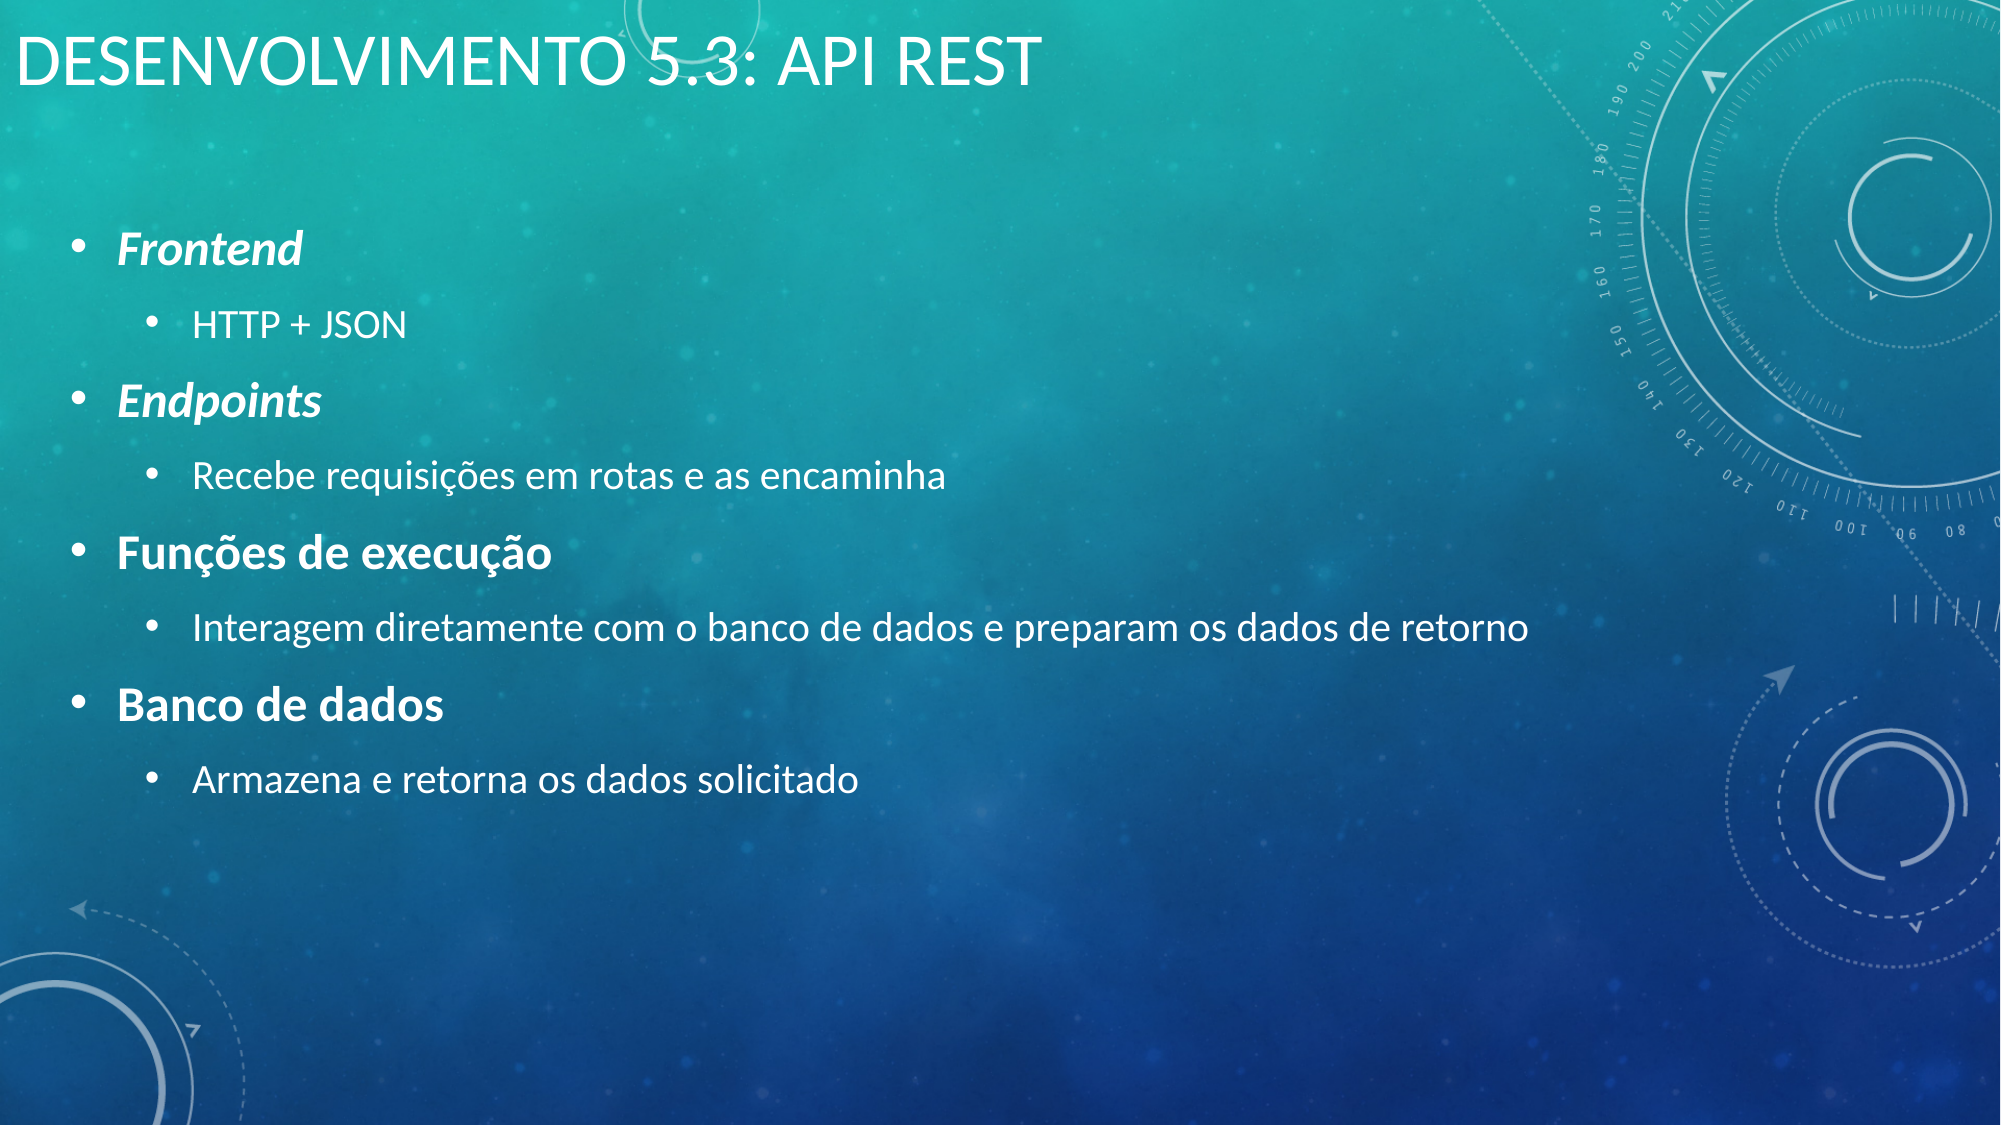

Desenvolvimento 5.3: API REST
Frontend
HTTP + JSON
Endpoints
Recebe requisições em rotas e as encaminha
Funções de execução
Interagem diretamente com o banco de dados e preparam os dados de retorno
Banco de dados
Armazena e retorna os dados solicitado